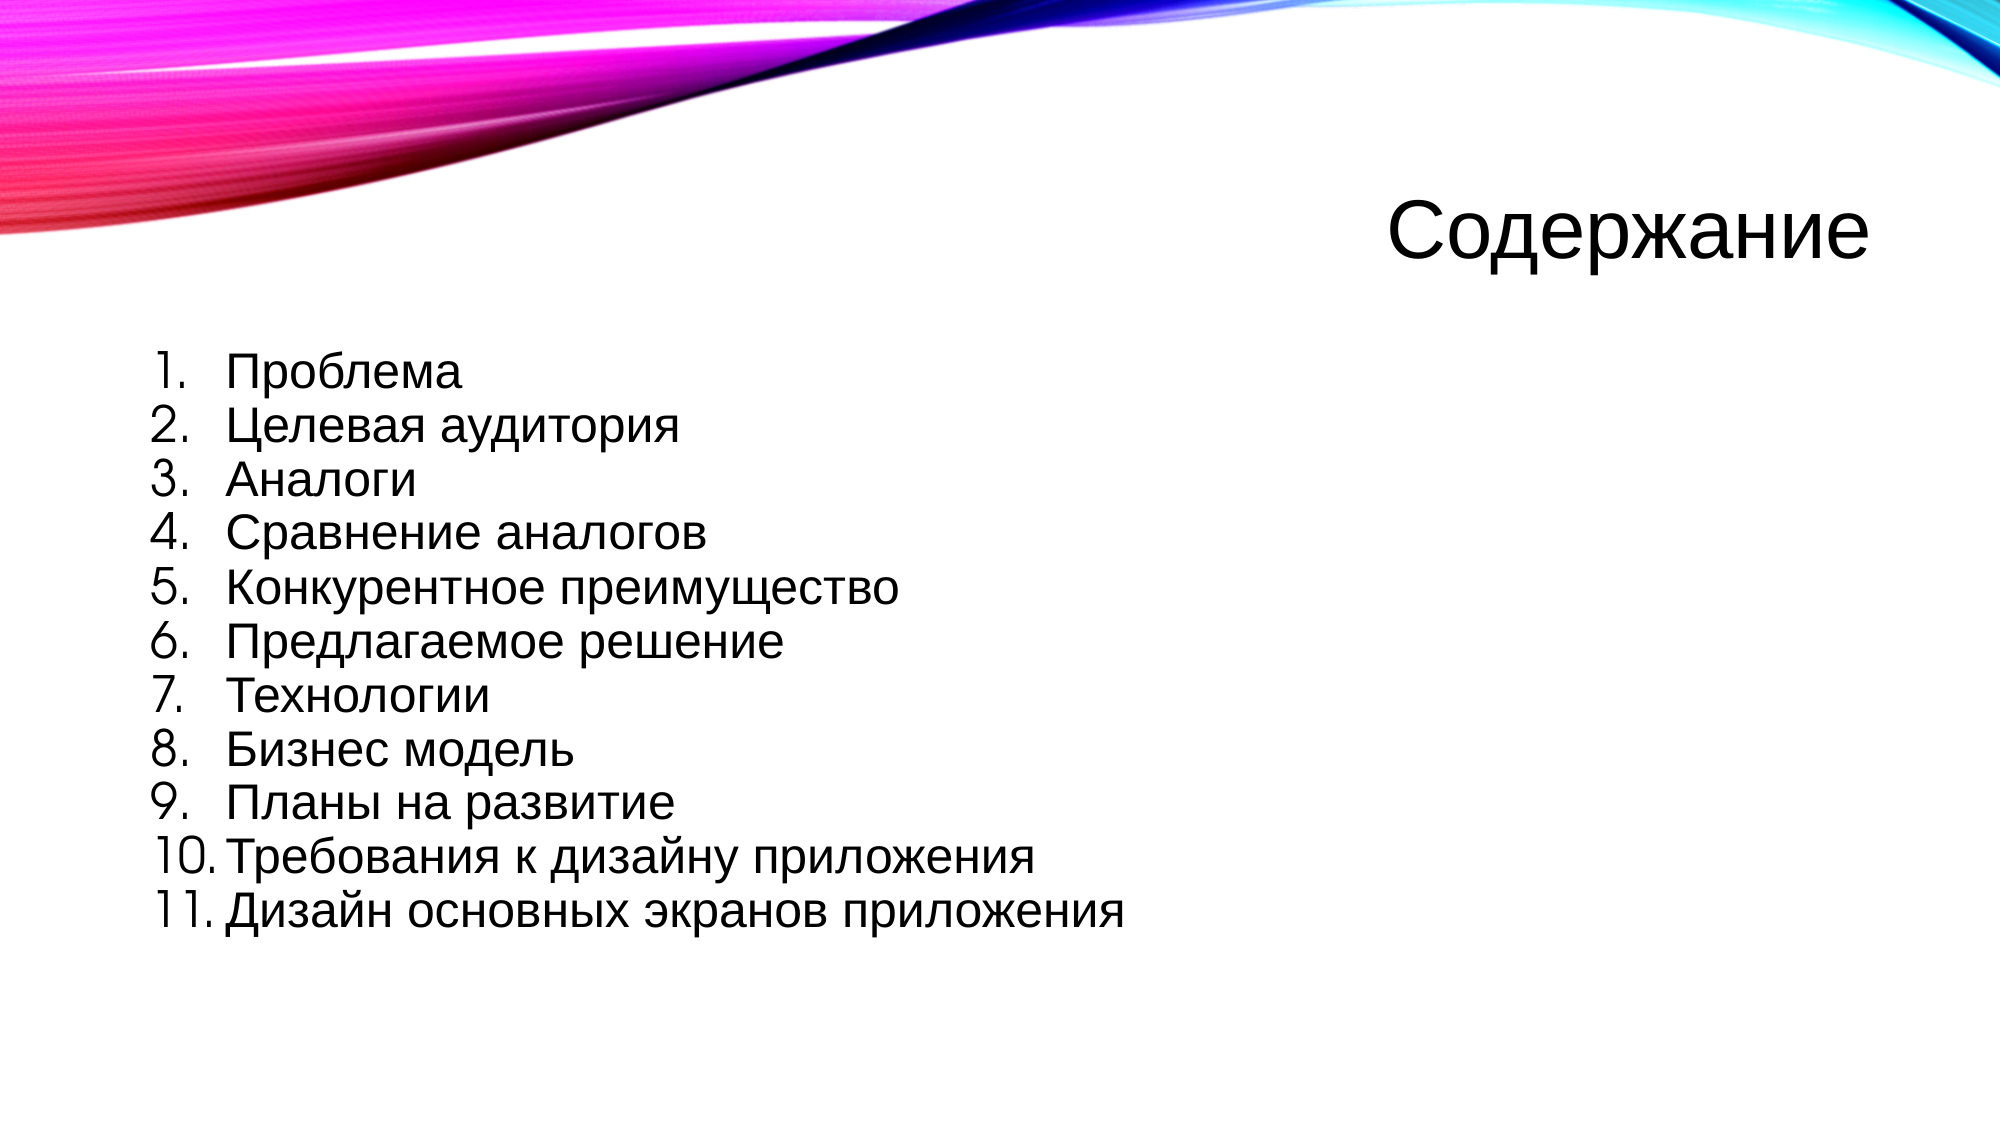

# Содержание
Проблема
Целевая аудитория
Аналоги
Сравнение аналогов
Конкурентное преимущество
Предлагаемое решение
Технологии
Бизнес модель
Планы на развитие
Требования к дизайну приложения
Дизайн основных экранов приложения